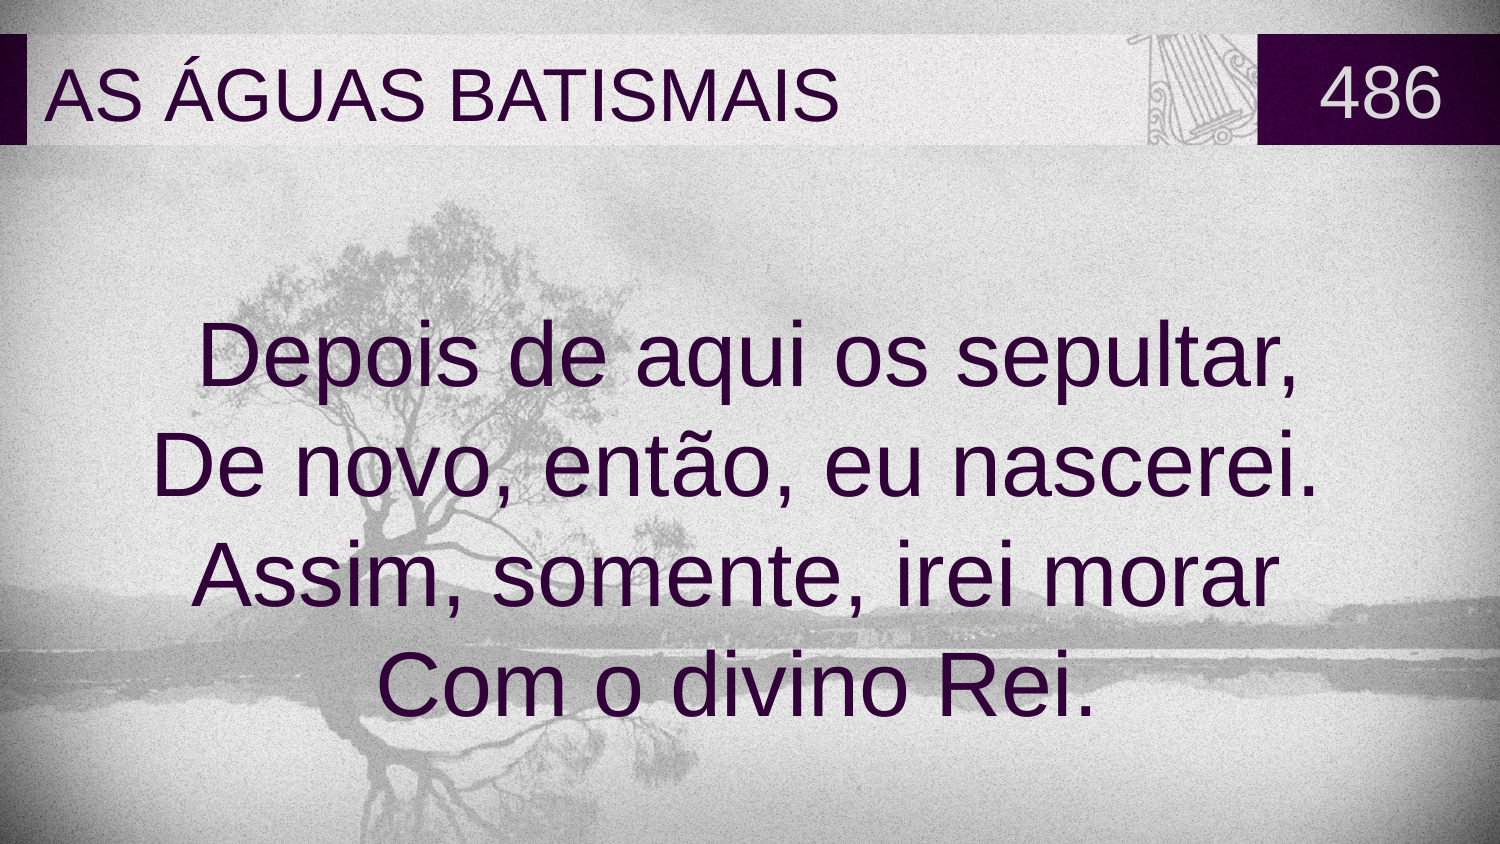

# AS ÁGUAS BATISMAIS
486
Depois de aqui os sepultar,
De novo, então, eu nascerei.
Assim, somente, irei morar
Com o divino Rei.